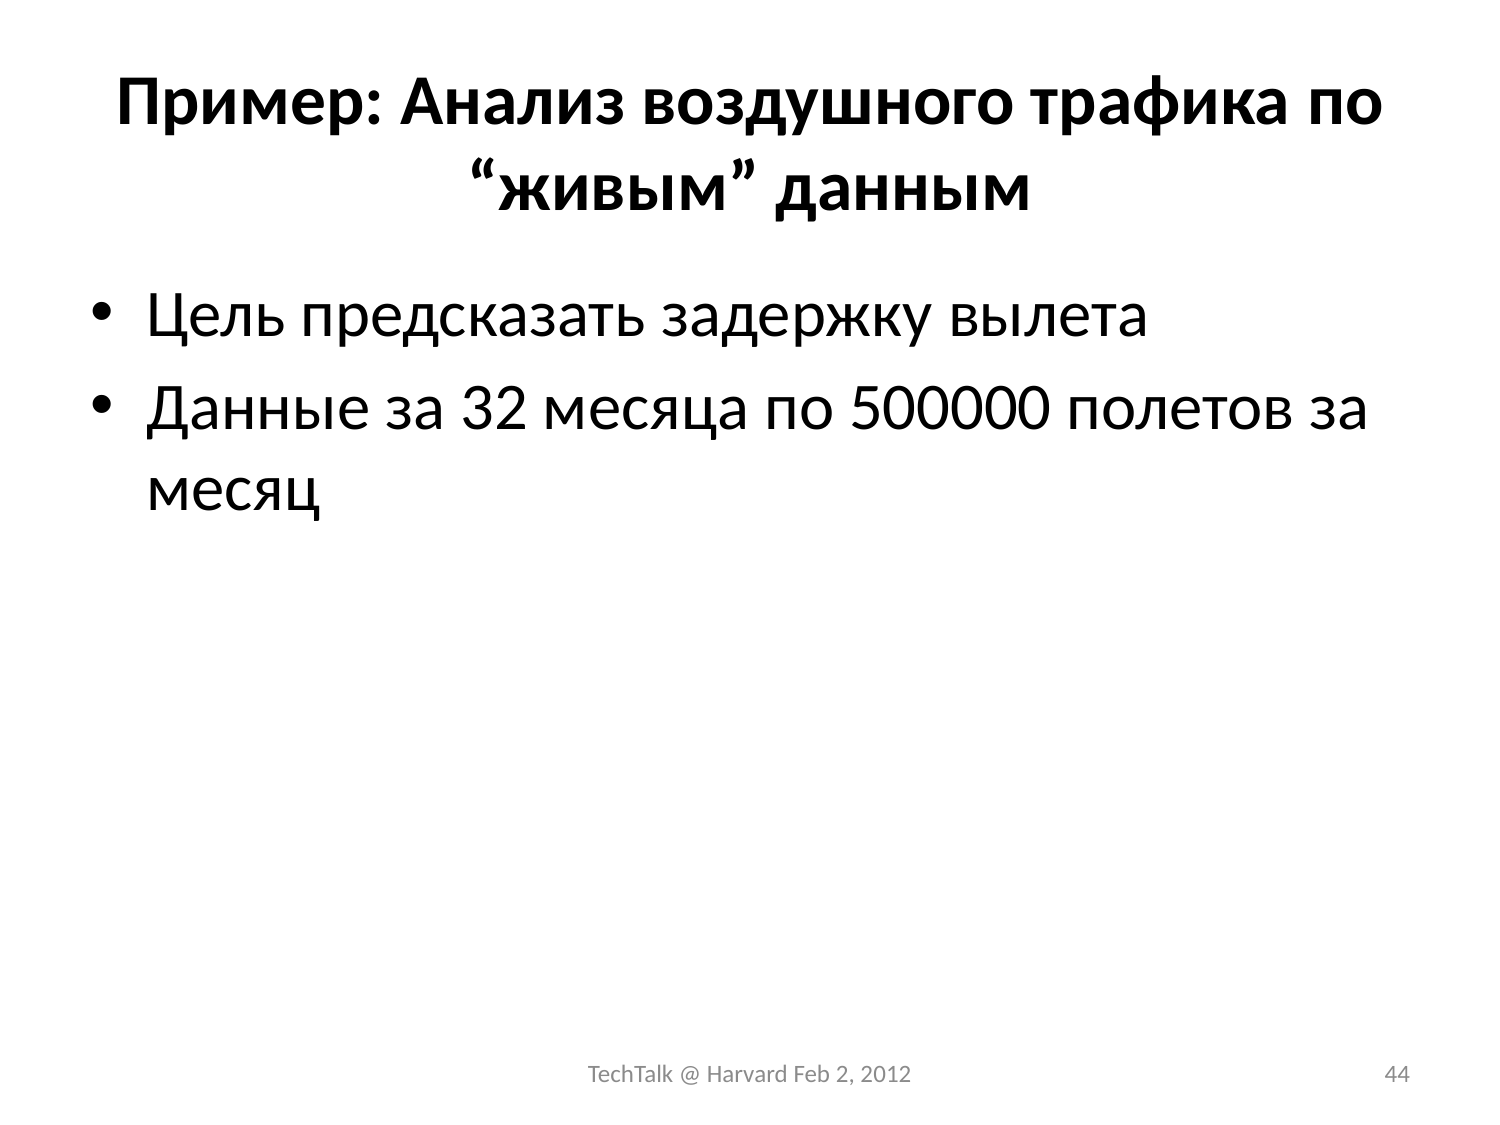

# Пример: Анализ воздушного трафика по “живым” данным
Цель предсказать задержку вылета
Данные за 32 месяца по 500000 полетов за месяц

TechTalk @ Harvard Feb 2, 2012
44